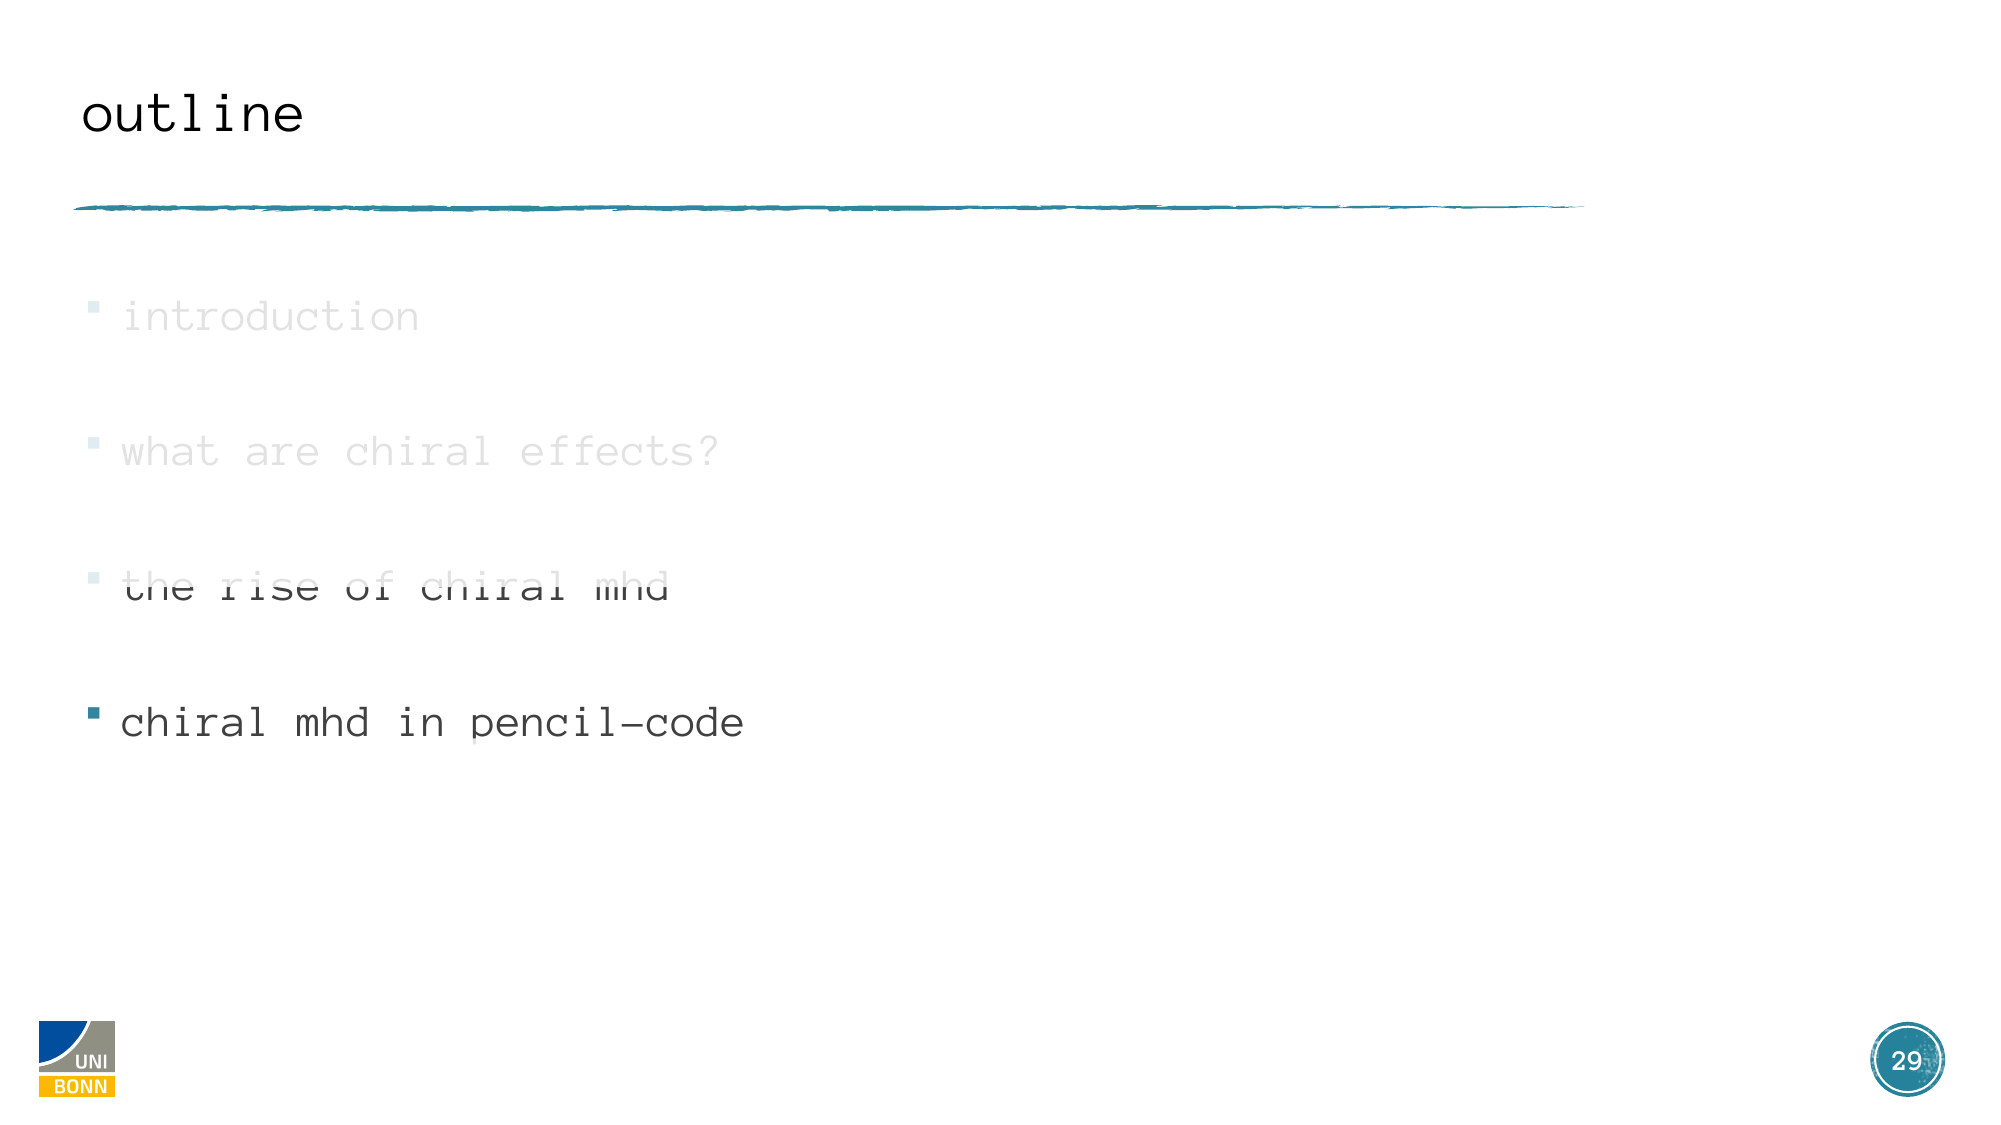

# outline

introduction

what are chiral effects?

the rise of chiral mhd

chiral mhd in pencil-code

29